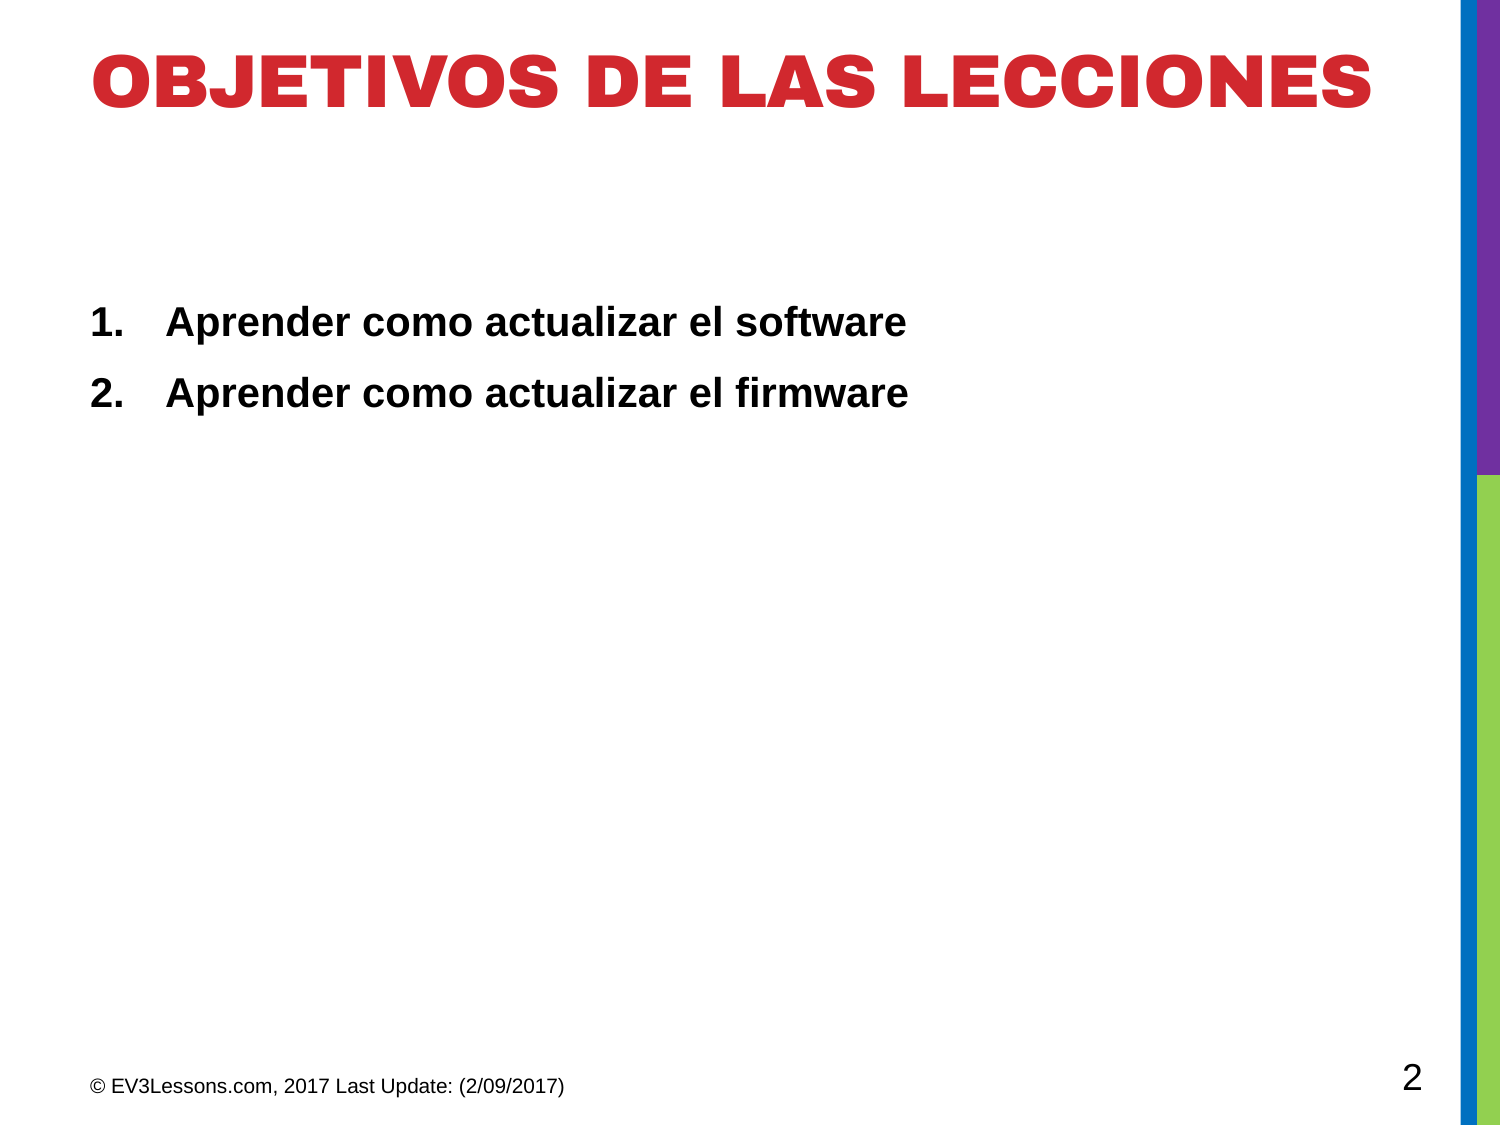

# Objetivos de las Lecciones
Aprender como actualizar el software
Aprender como actualizar el firmware
2
© EV3Lessons.com, 2017 Last Update: (2/09/2017)